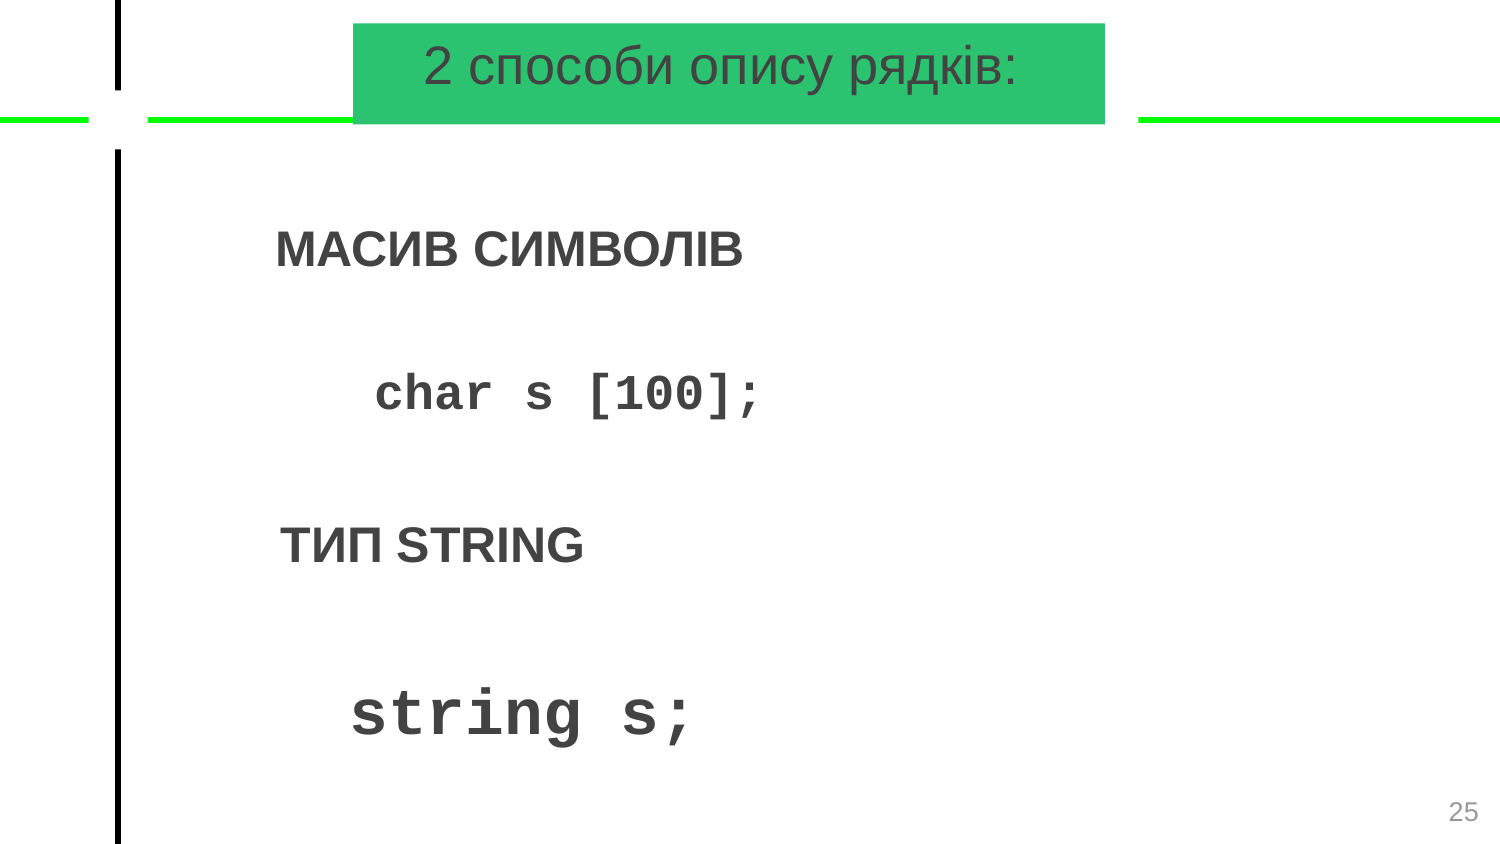

2 способи опису рядків:

# МАСИВ СИМВОЛІВ

char s [100];
ТИП STRING
string s;

25